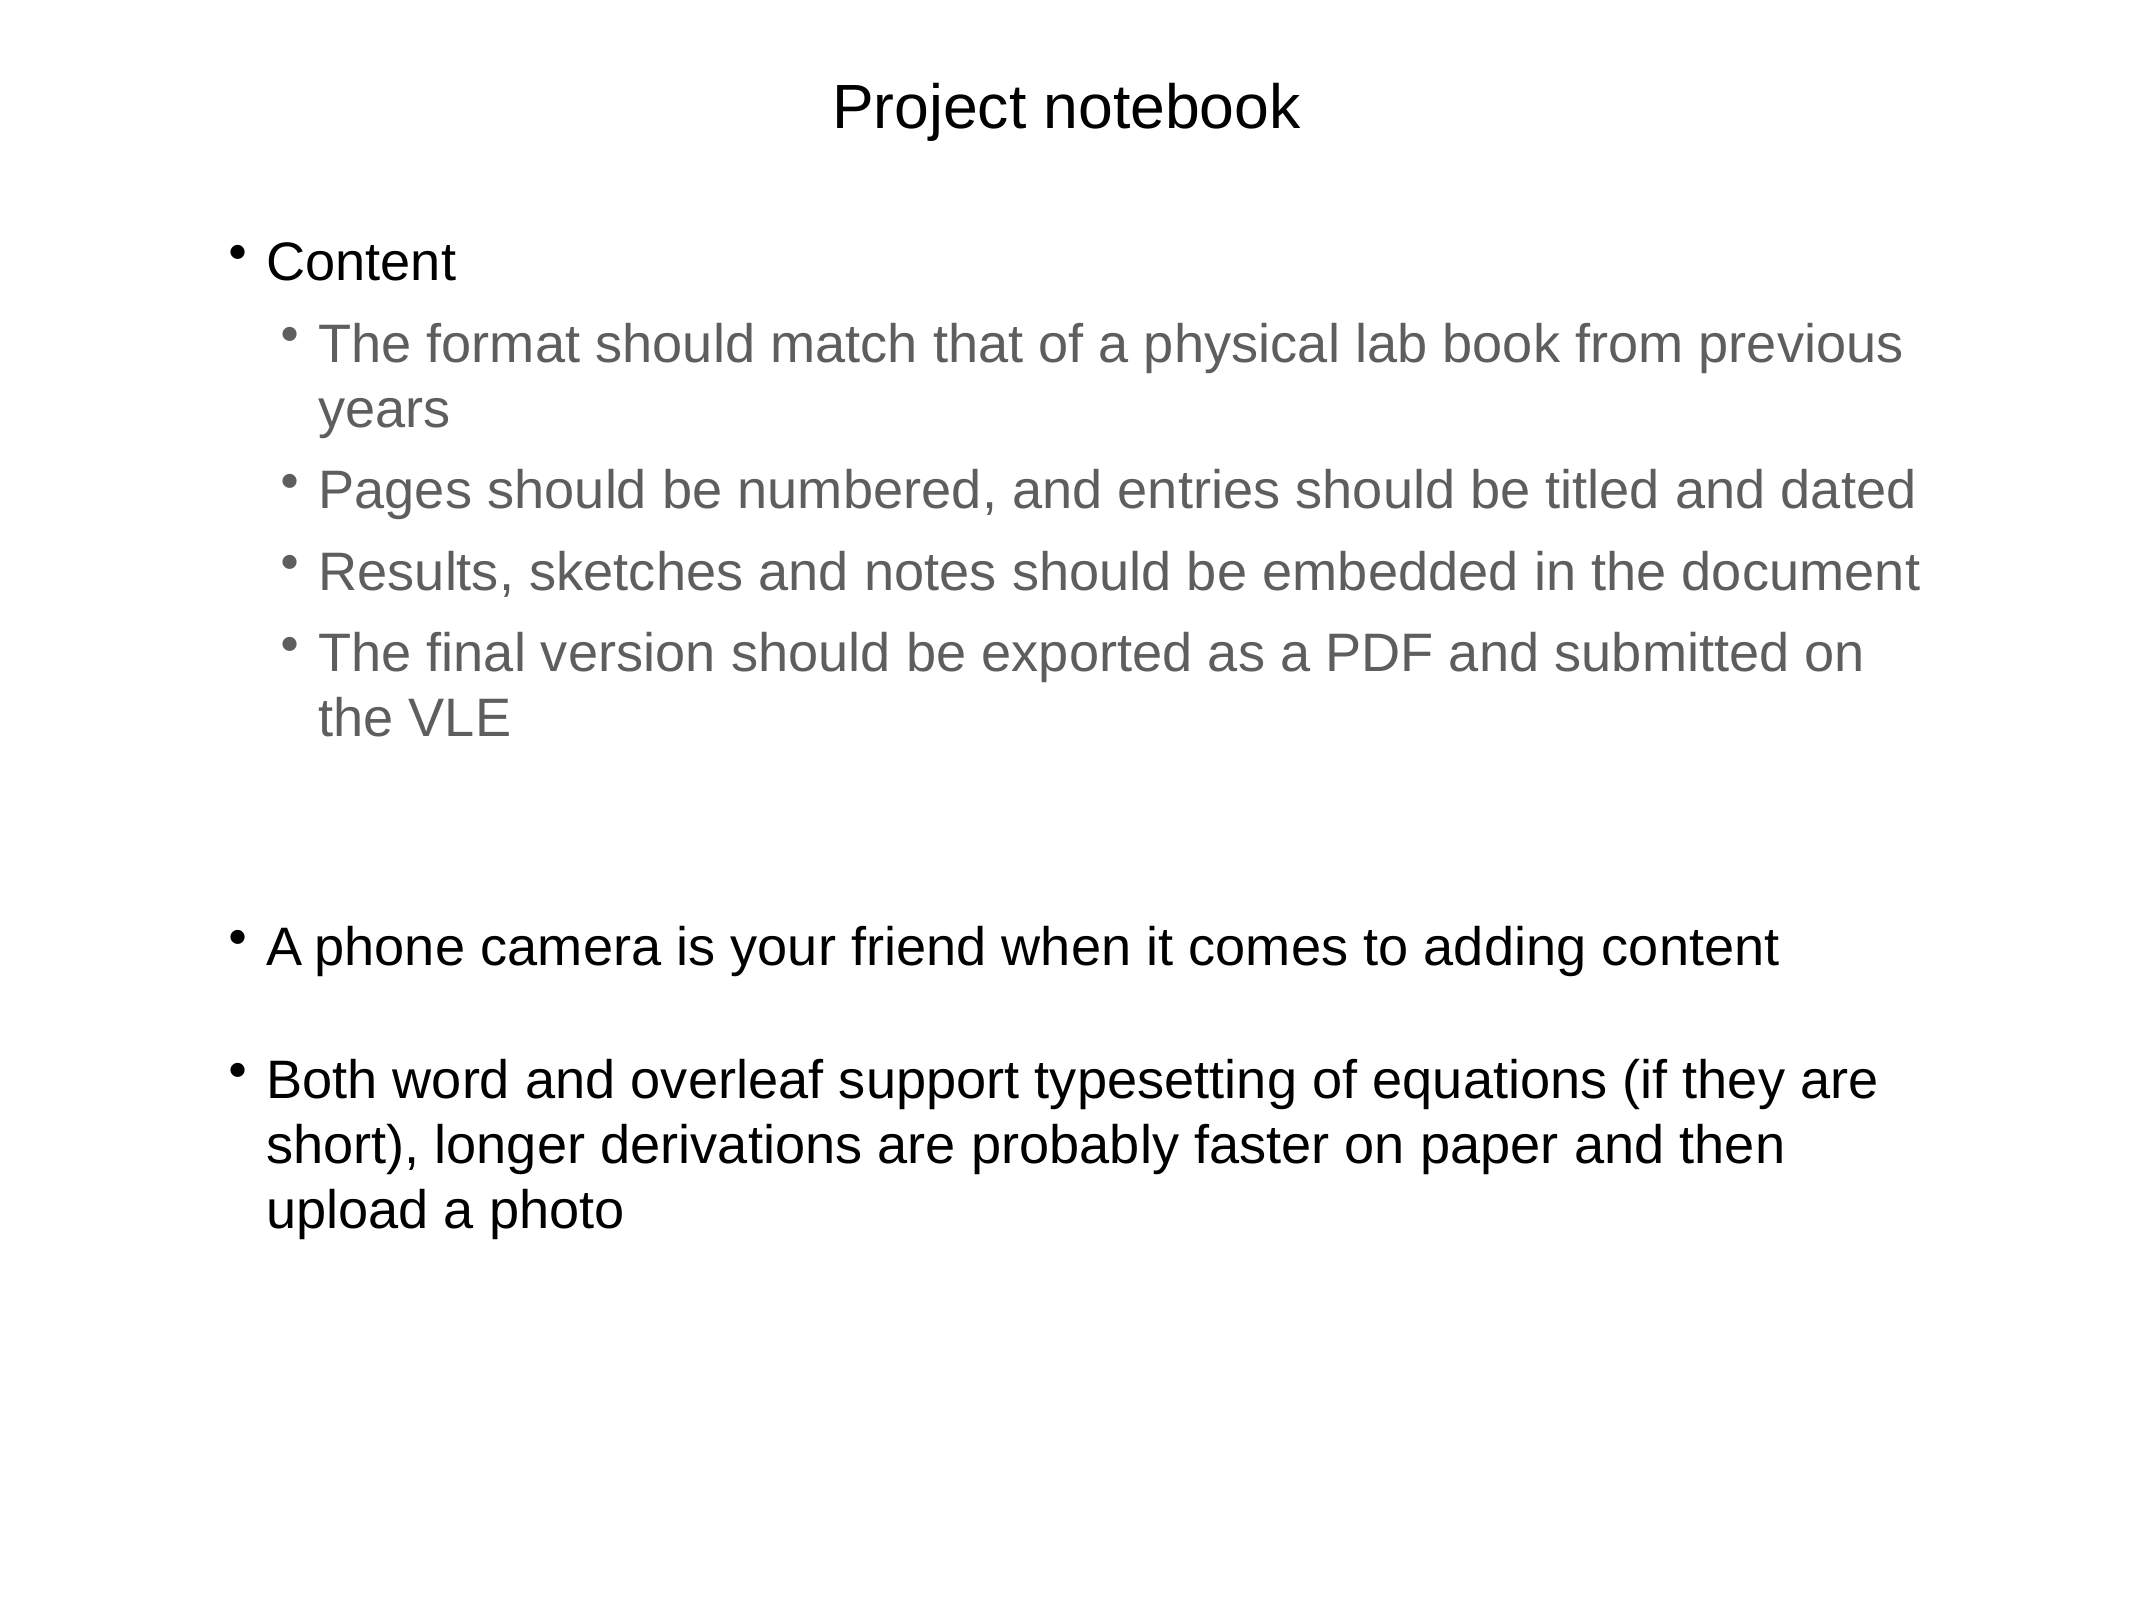

# Project notebook
Content
The format should match that of a physical lab book from previous years
Pages should be numbered, and entries should be titled and dated
Results, sketches and notes should be embedded in the document
The final version should be exported as a PDF and submitted on the VLE

A phone camera is your friend when it comes to adding content
Both word and overleaf support typesetting of equations (if they are short), longer derivations are probably faster on paper and then upload a photo